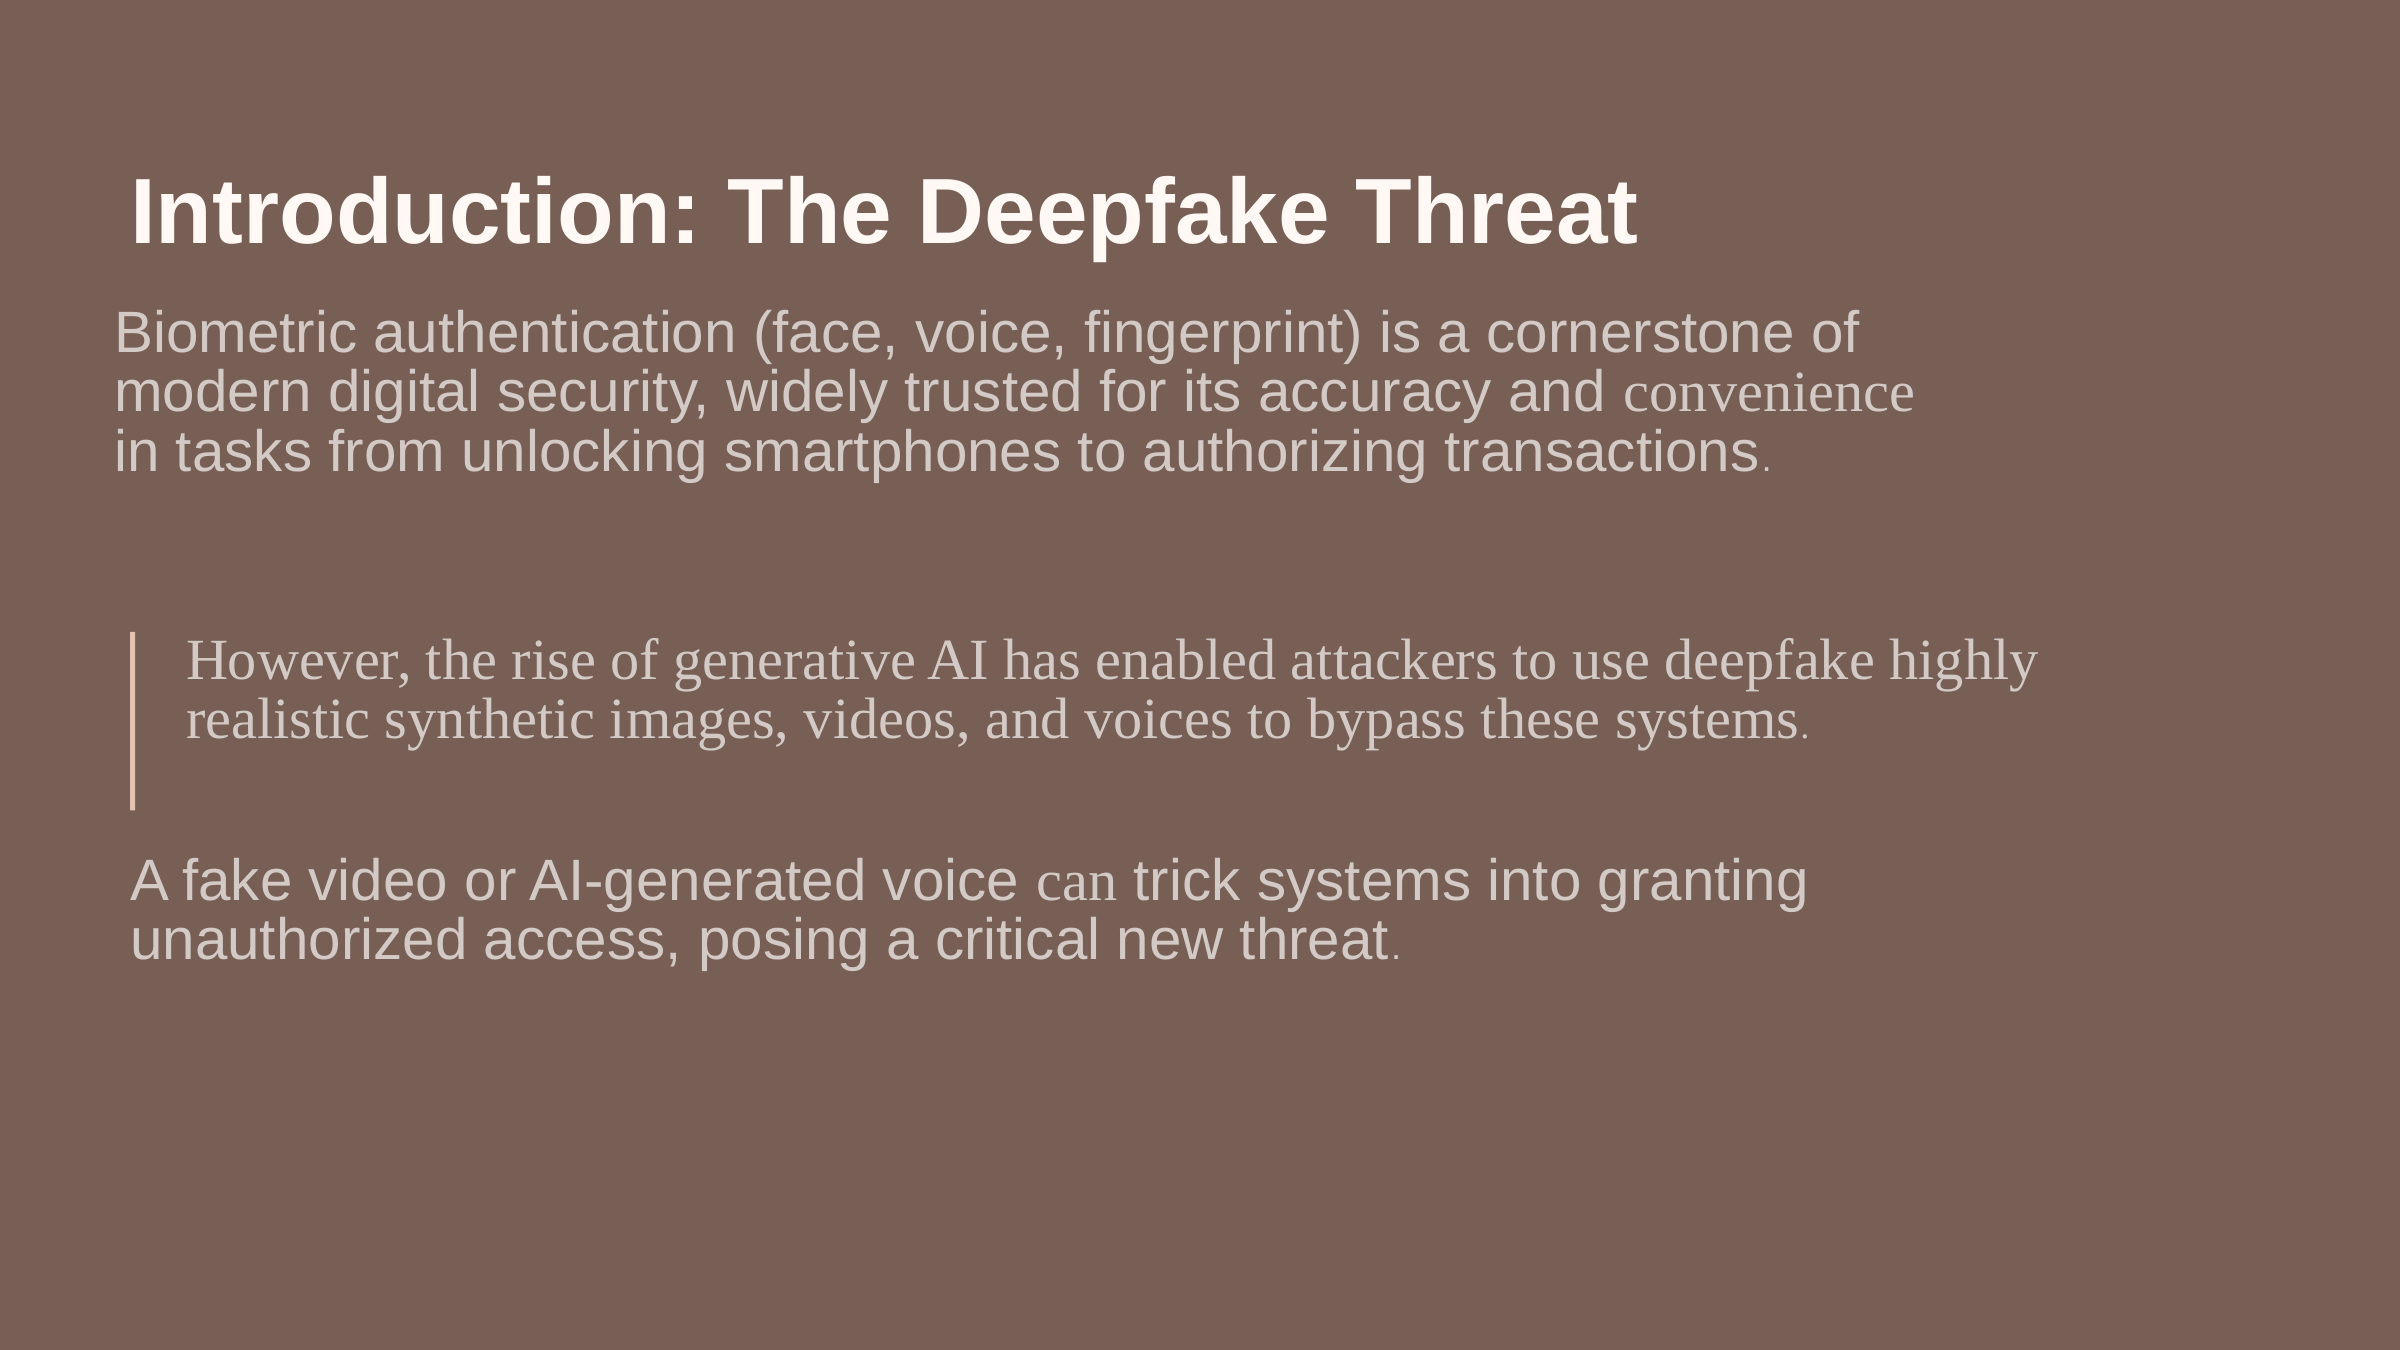

Introduction: The Deepfake Threat
Biometric authentication (face, voice, fingerprint) is a cornerstone of modern digital security, widely trusted for its accuracy and convenience in tasks from unlocking smartphones to authorizing transactions.

However, the rise of generative AI has enabled attackers to use deepfake highly realistic synthetic images, videos, and voices to bypass these systems.
A fake video or AI-generated voice can trick systems into granting unauthorized access, posing a critical new threat.